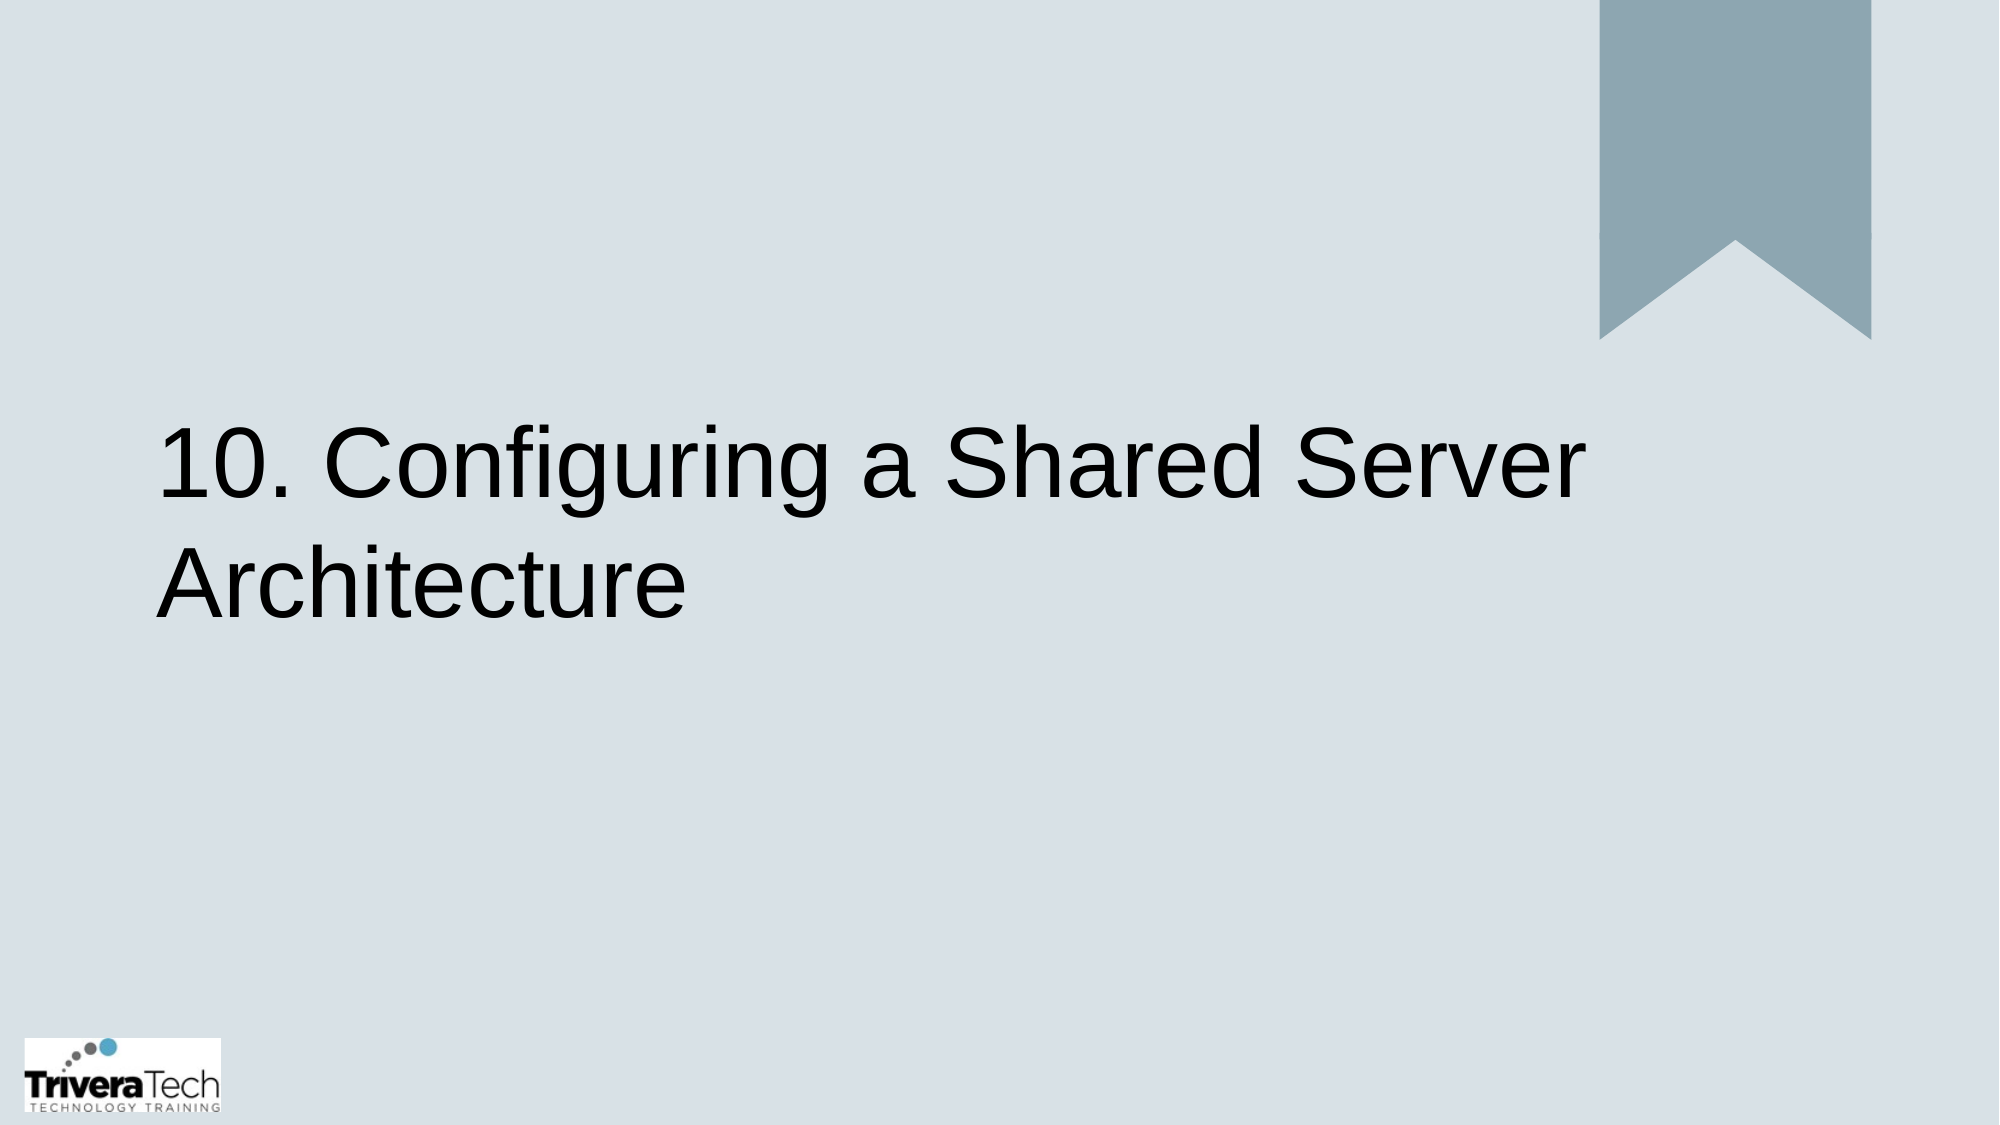

# 10. Configuring a Shared Server Architecture